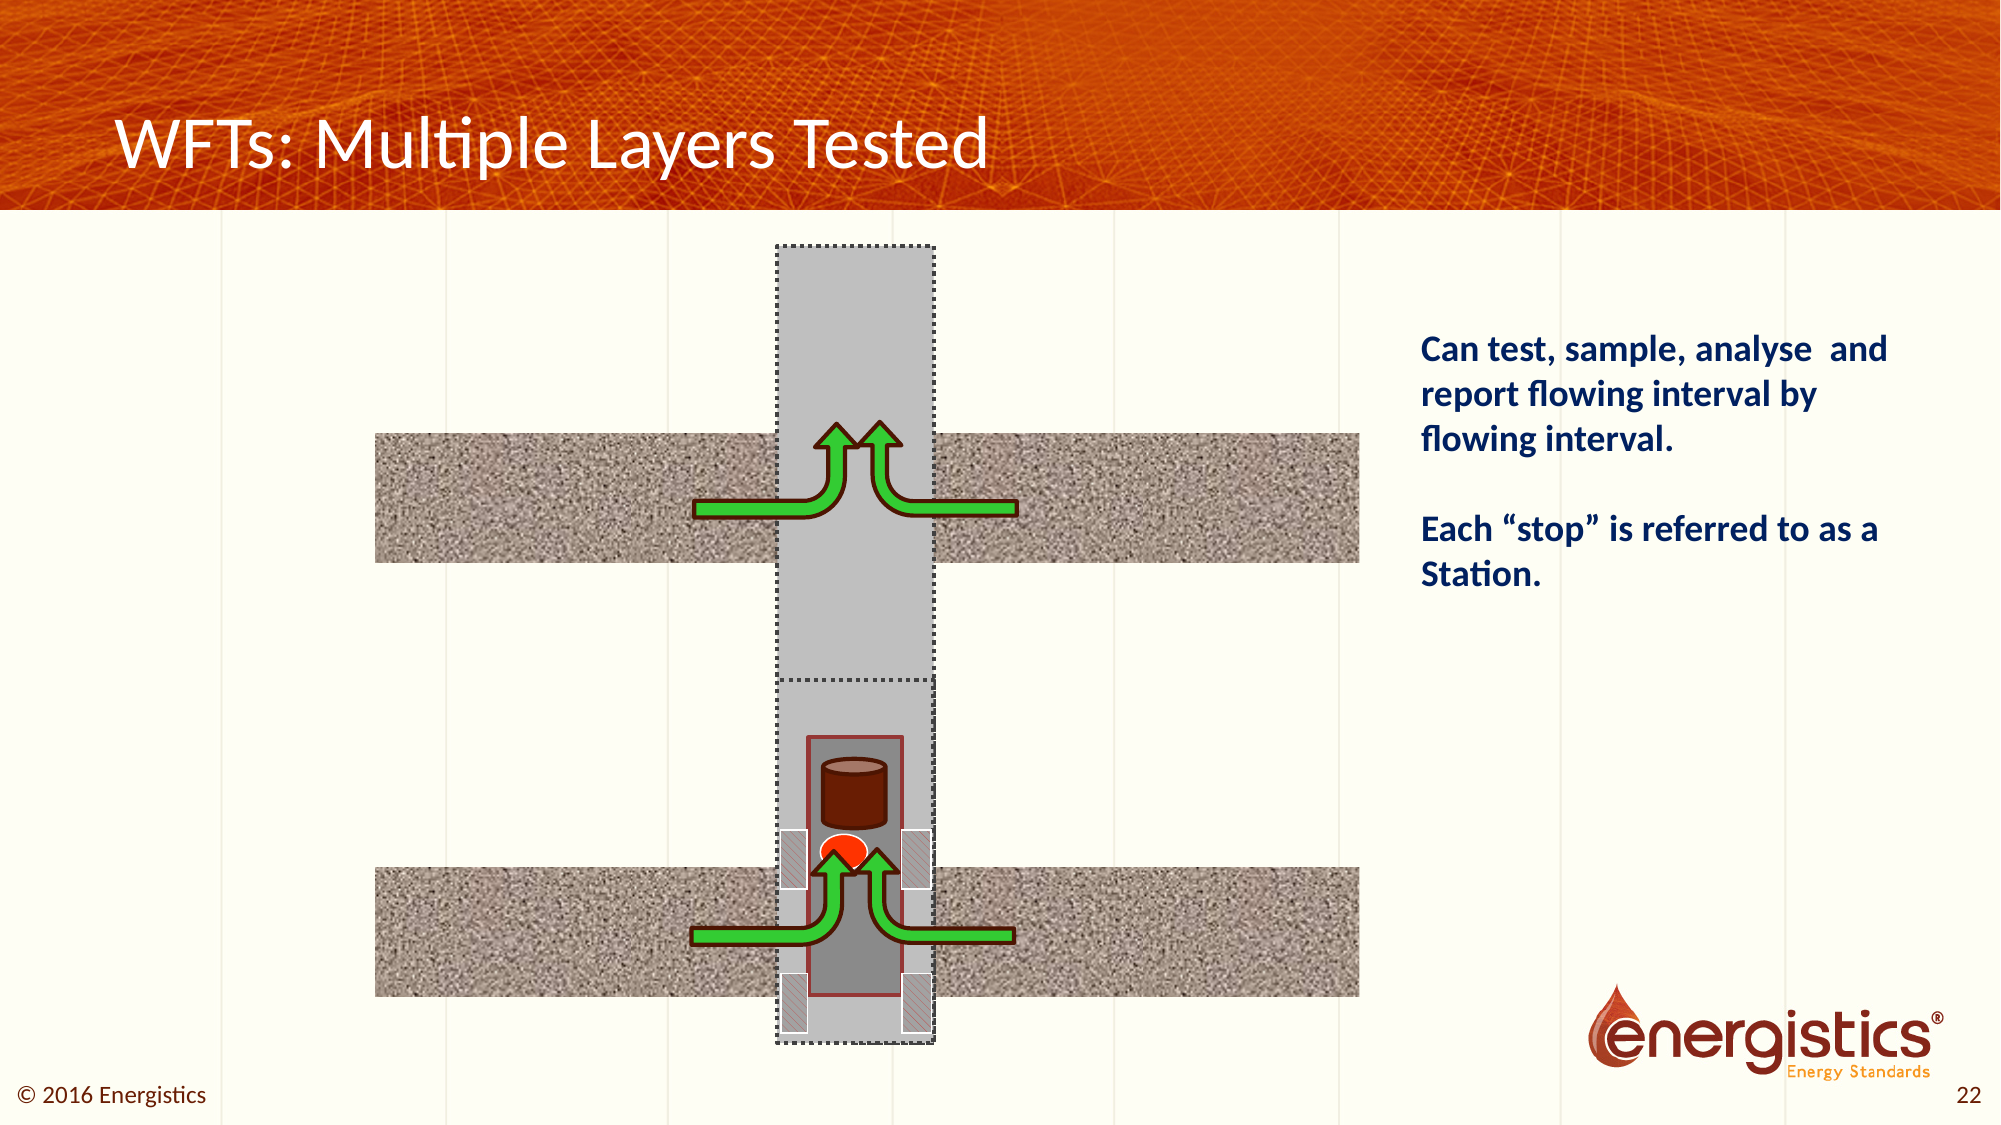

# WFTs: Multiple Layers Tested

Can test, sample, analyse  and report flowing interval by flowing interval.

Each “stop” is referred to as a Station.